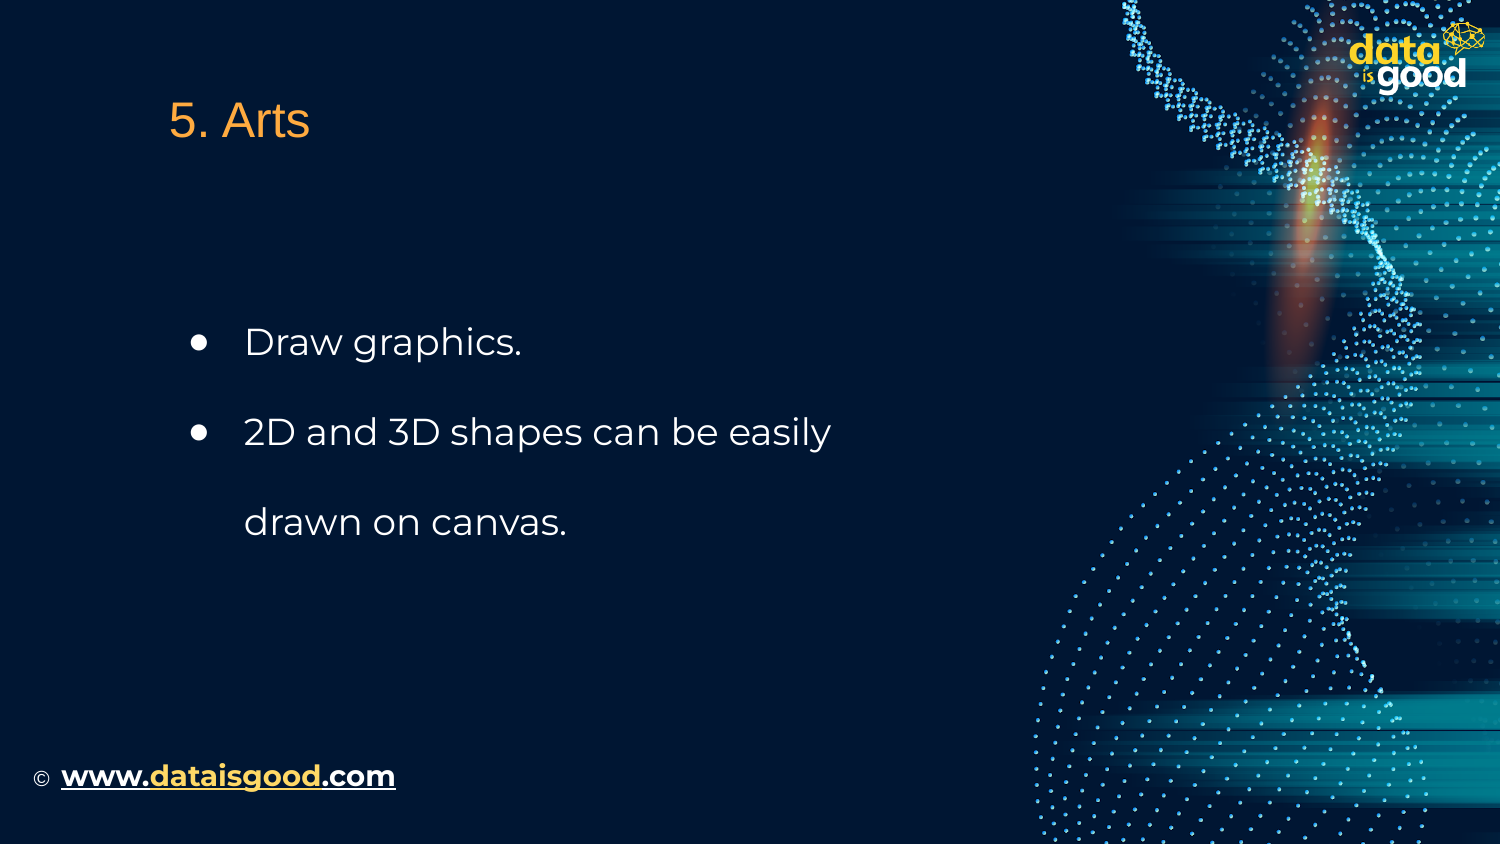

# 5. Arts
Draw graphics.
2D and 3D shapes can be easily drawn on canvas.